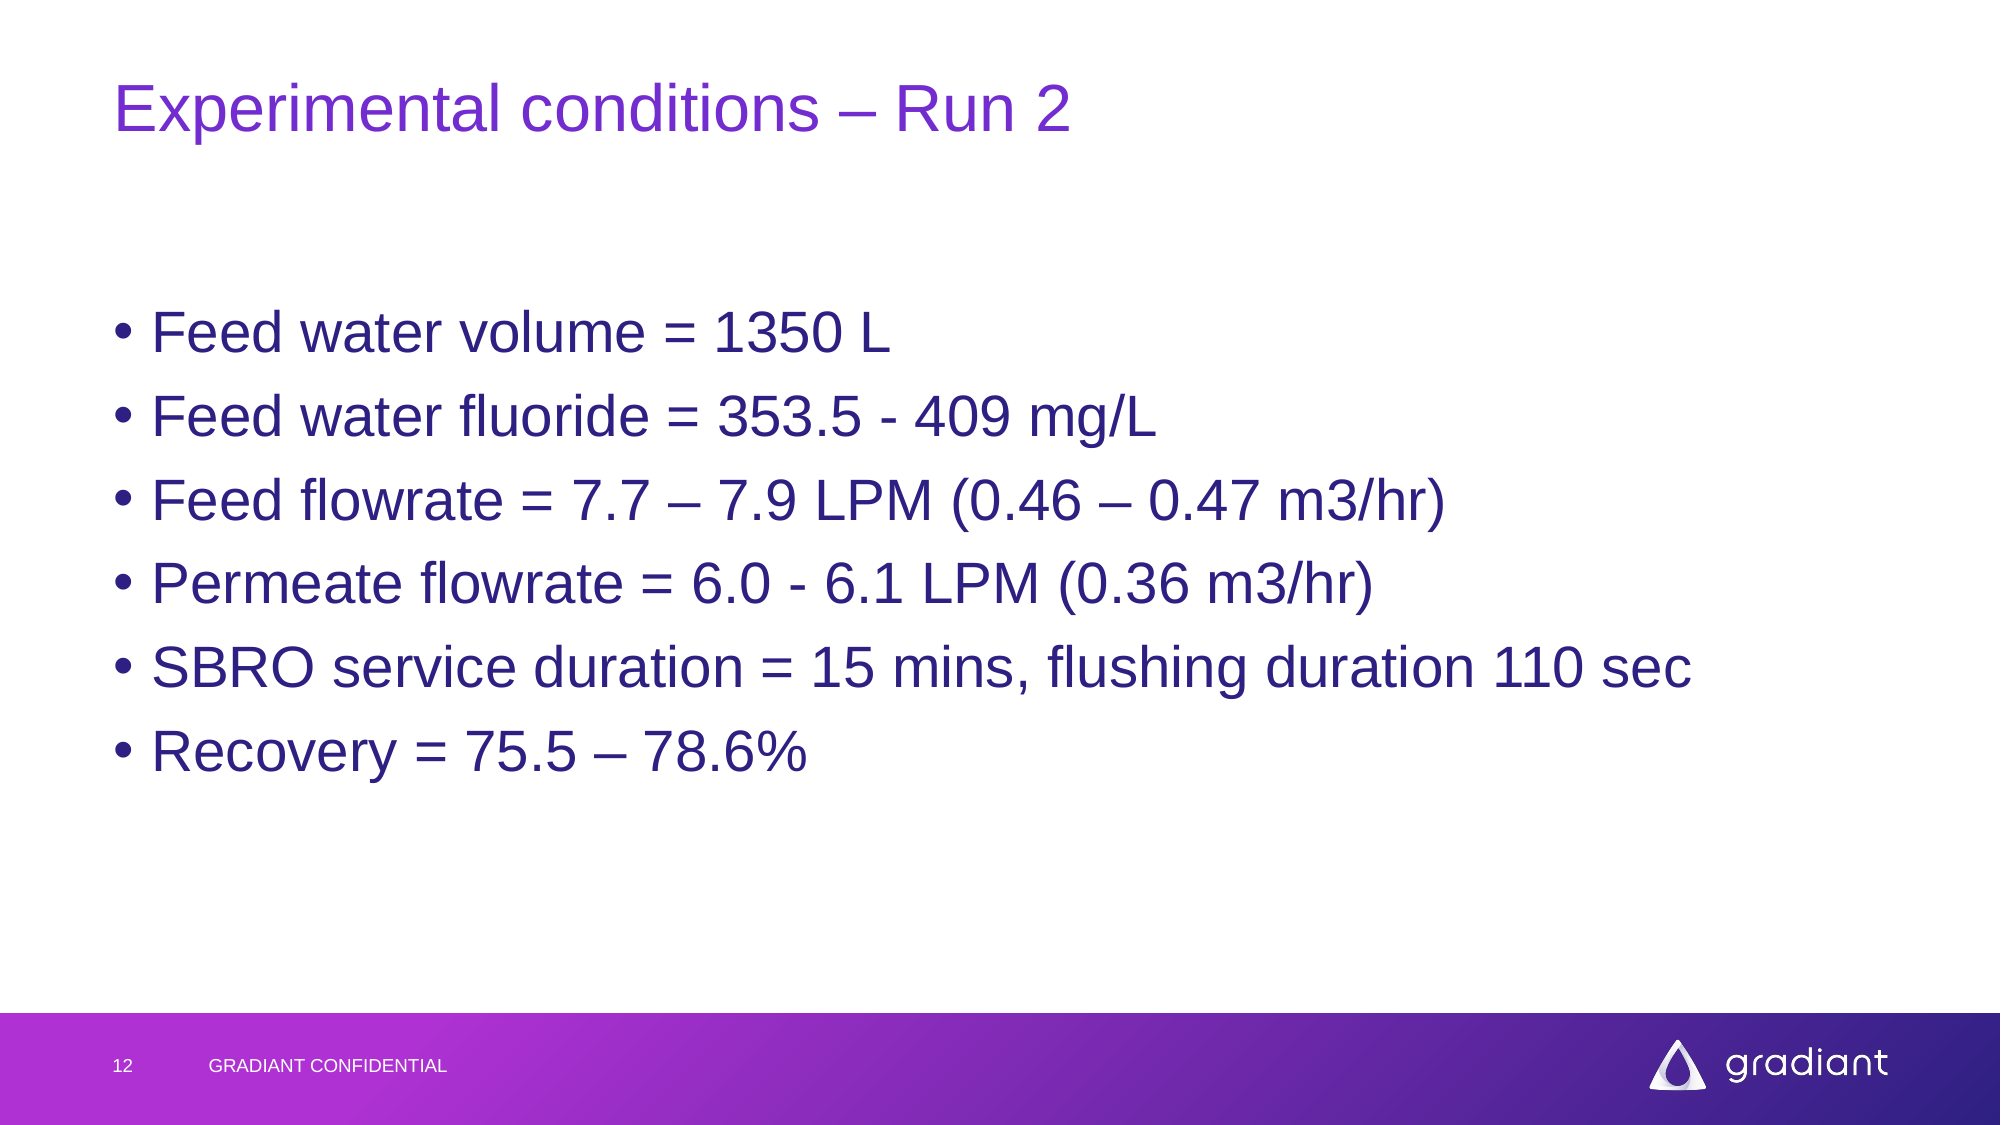

# Experimental conditions – Run 2
Feed water volume = 1350 L
Feed water fluoride = 353.5 - 409 mg/L
Feed flowrate = 7.7 – 7.9 LPM (0.46 – 0.47 m3/hr)
Permeate flowrate = 6.0 - 6.1 LPM (0.36 m3/hr)
SBRO service duration = 15 mins, flushing duration 110 sec
Recovery = 75.5 – 78.6%
12
GRADIANT CONFIDENTIAL